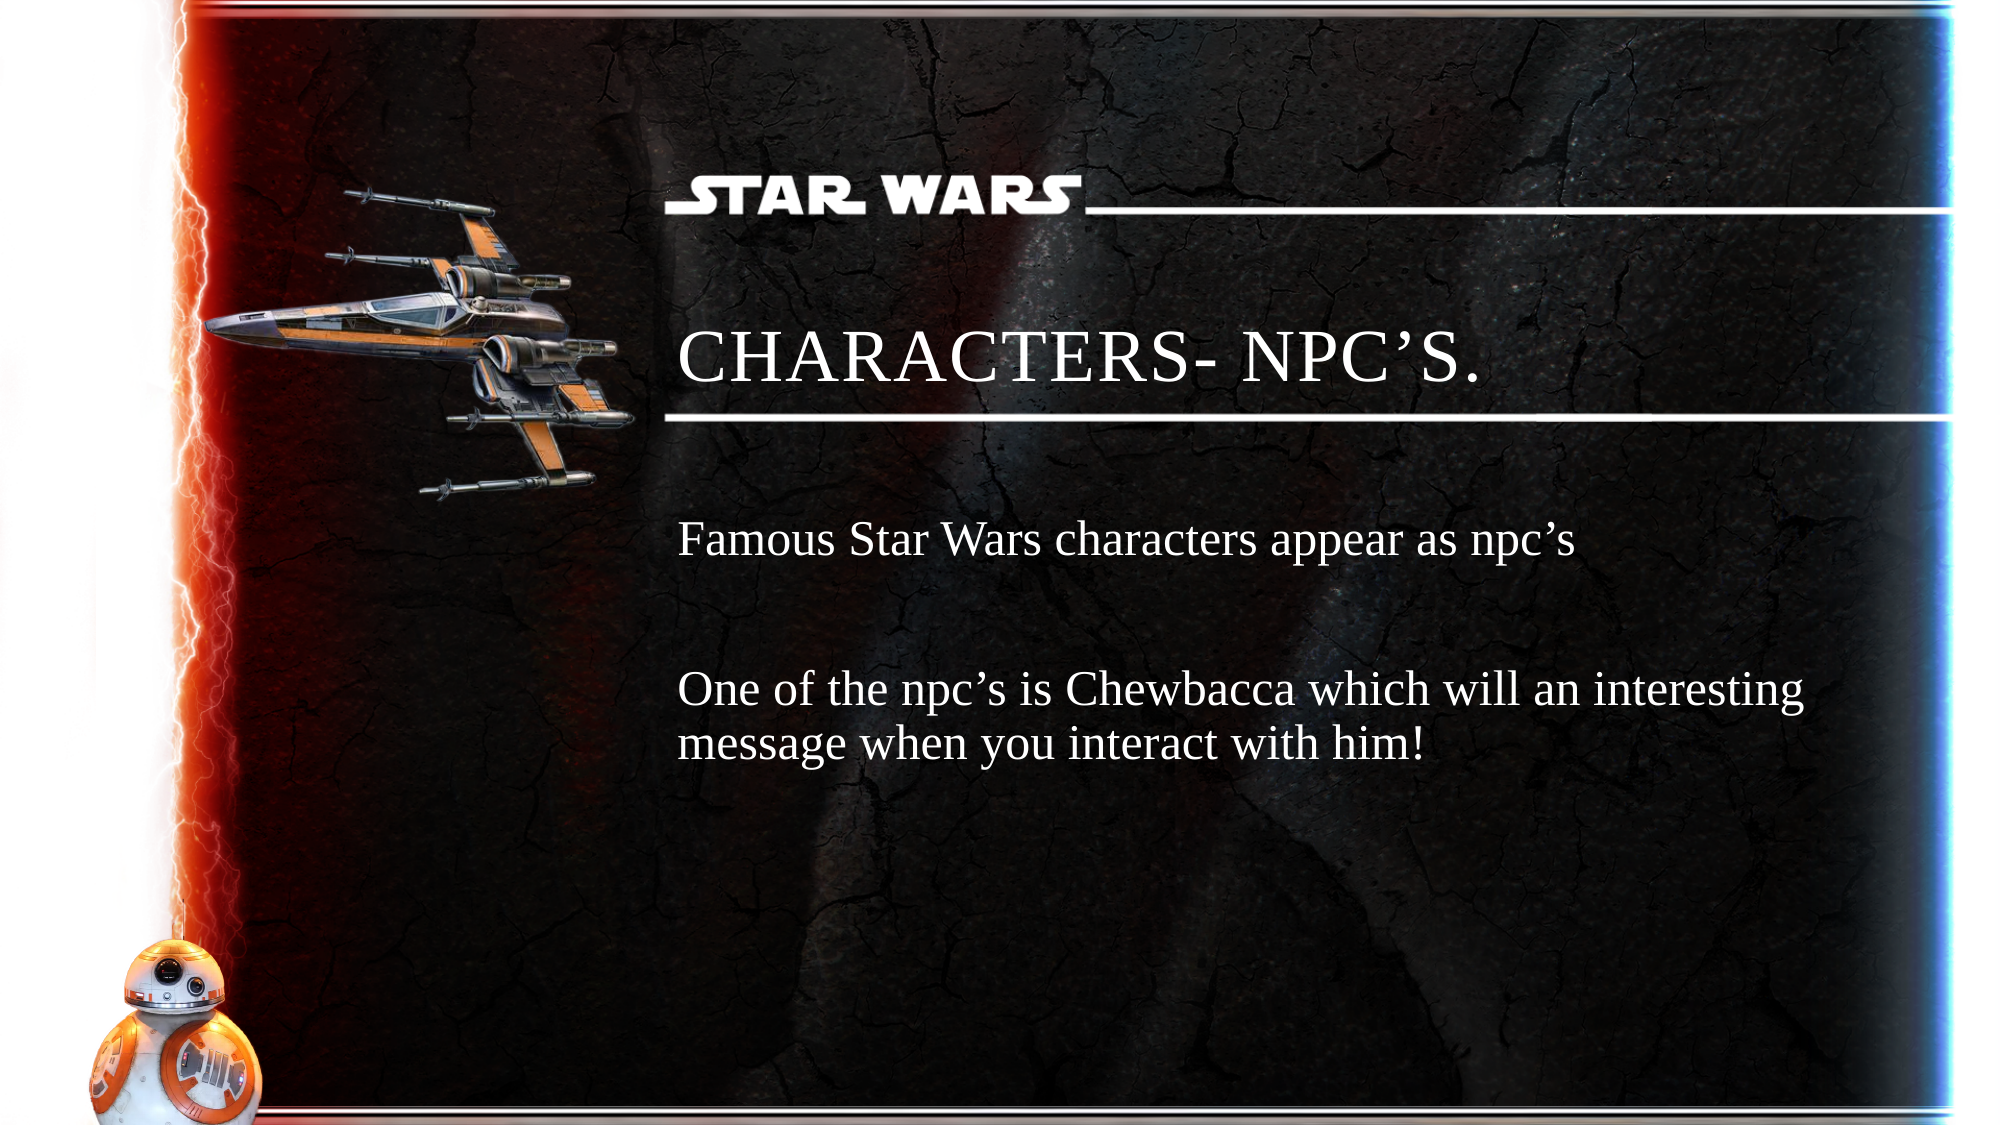

# Characters- NPC’s.

Famous Star Wars characters appear as npc’s

One of the npc’s is Chewbacca which will an interesting message when you interact with him!